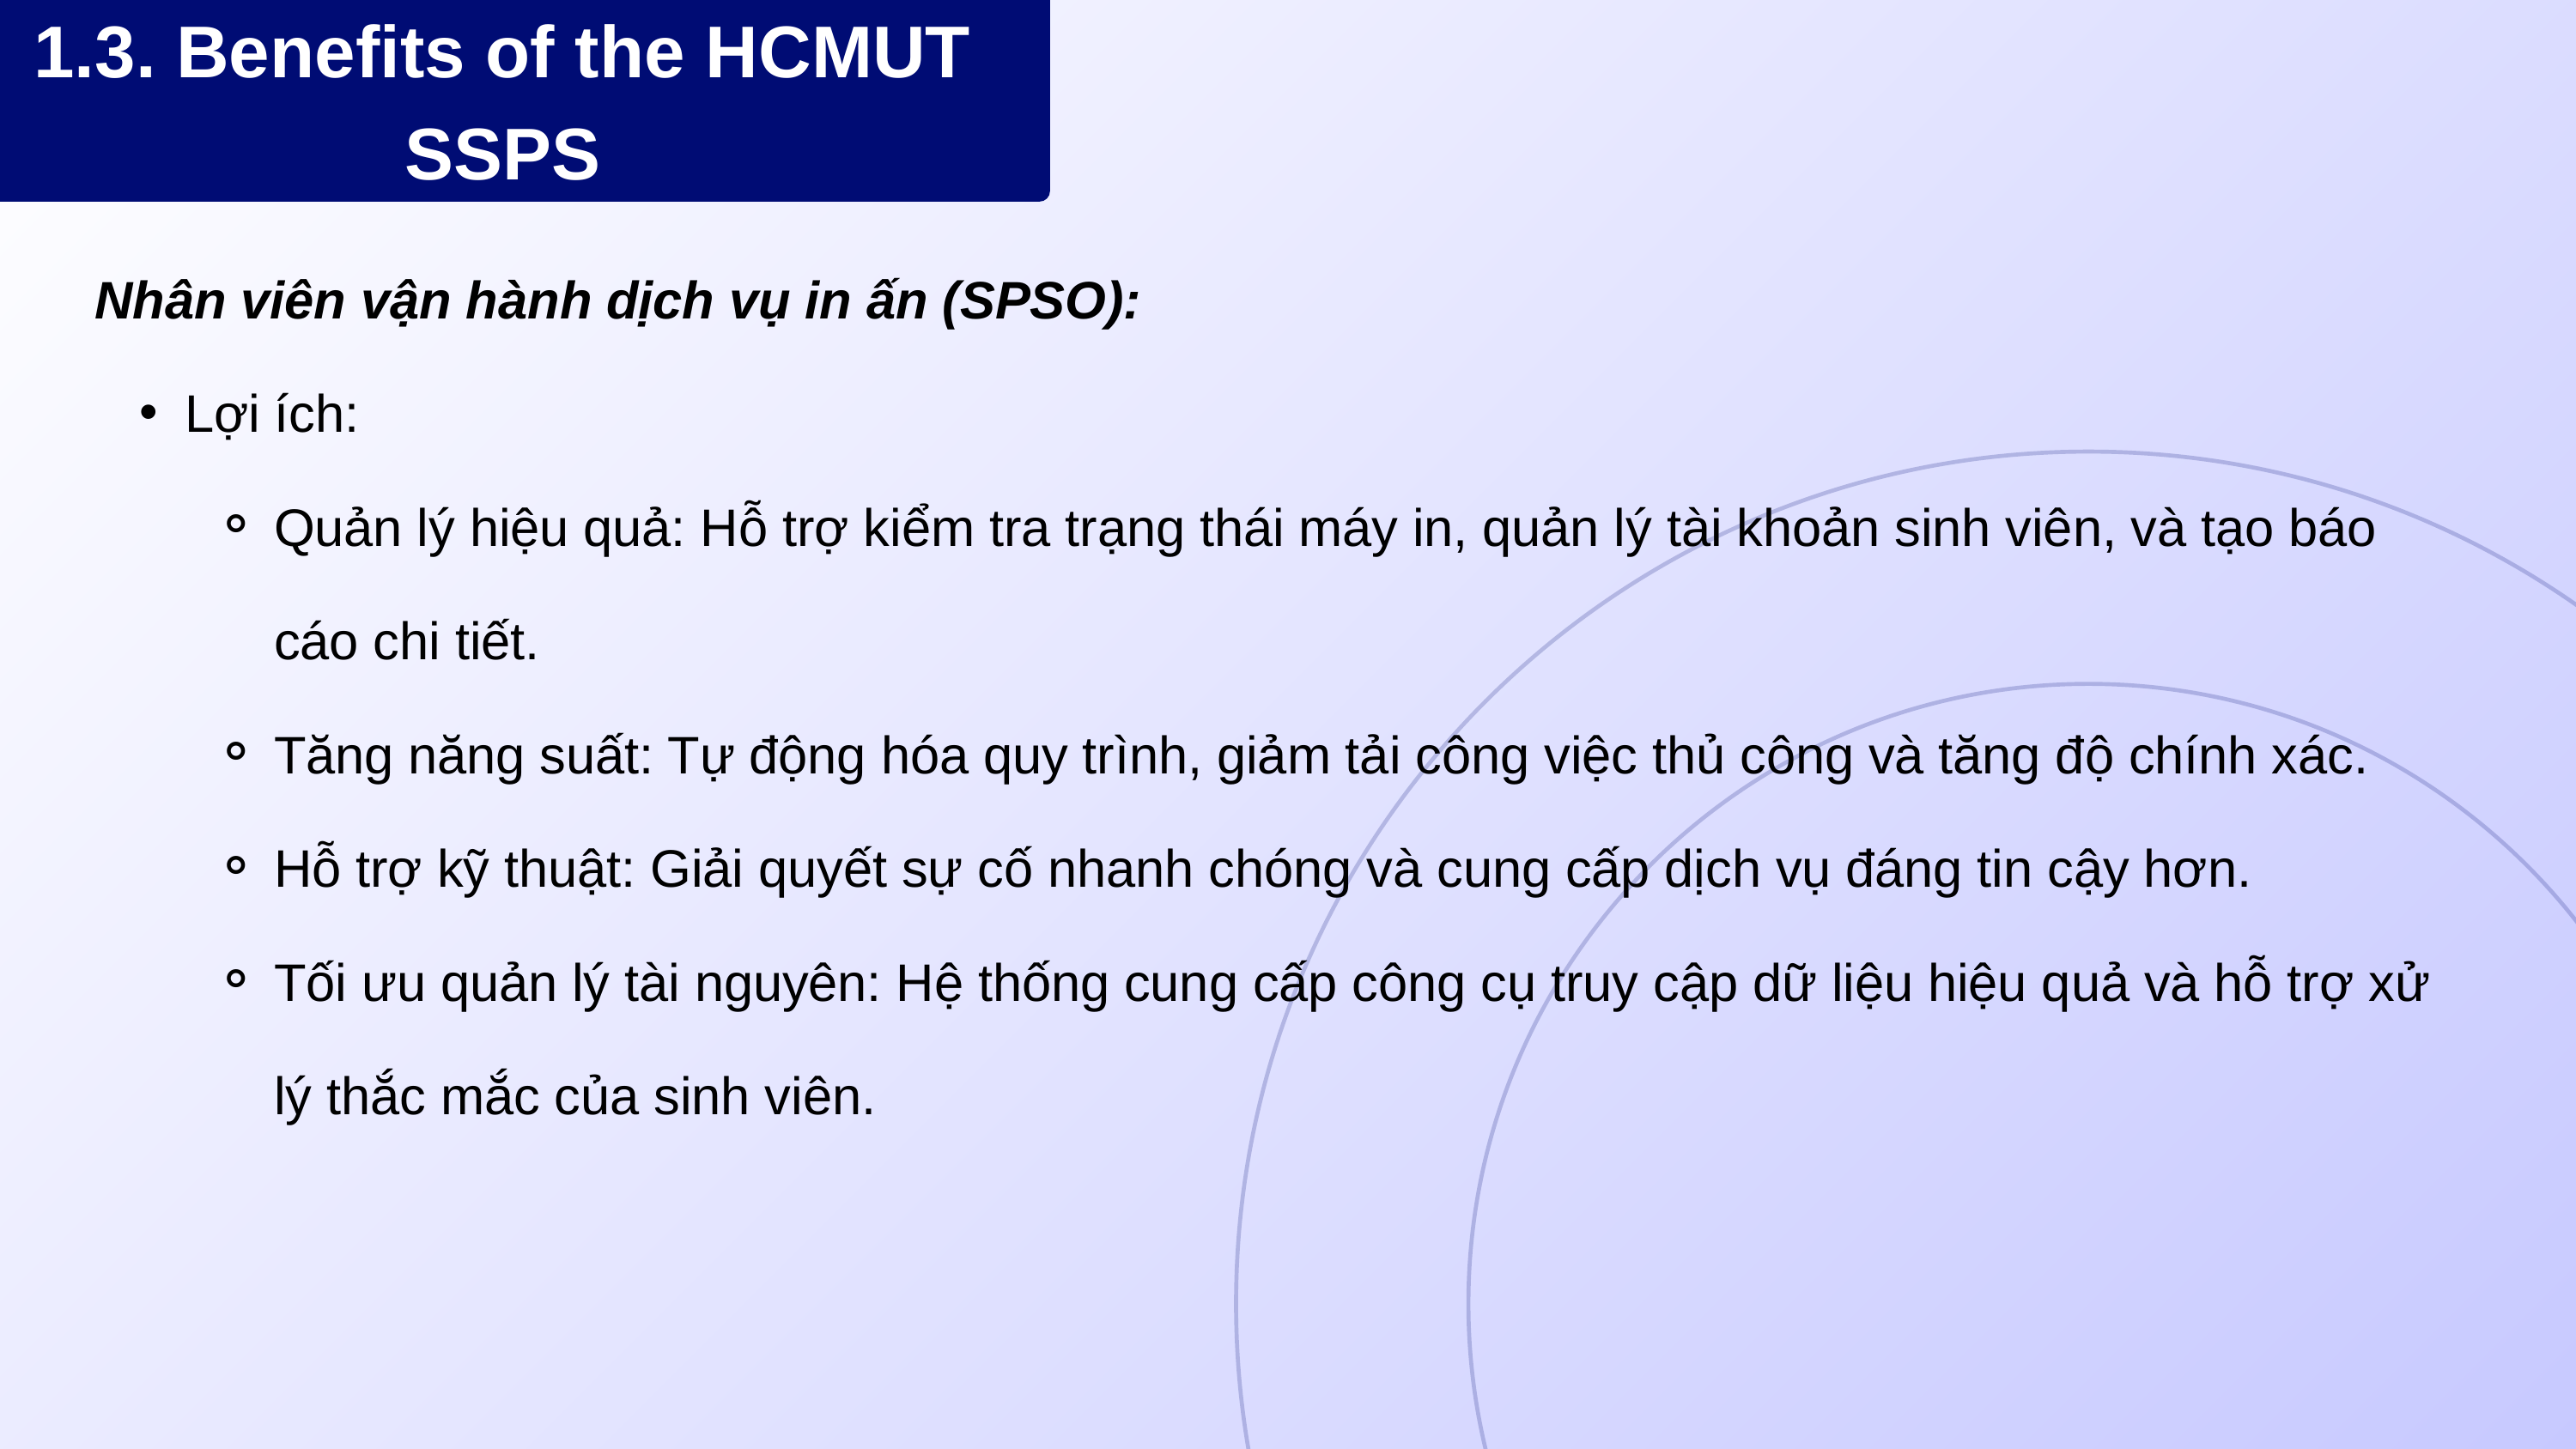

1.3. Benefits of the HCMUT  SSPS
Nhân viên vận hành dịch vụ in ấn (SPSO):
Lợi ích:
Quản lý hiệu quả: Hỗ trợ kiểm tra trạng thái máy in, quản lý tài khoản sinh viên, và tạo báo cáo chi tiết.
Tăng năng suất: Tự động hóa quy trình, giảm tải công việc thủ công và tăng độ chính xác.
Hỗ trợ kỹ thuật: Giải quyết sự cố nhanh chóng và cung cấp dịch vụ đáng tin cậy hơn.
Tối ưu quản lý tài nguyên: Hệ thống cung cấp công cụ truy cập dữ liệu hiệu quả và hỗ trợ xử lý thắc mắc của sinh viên.